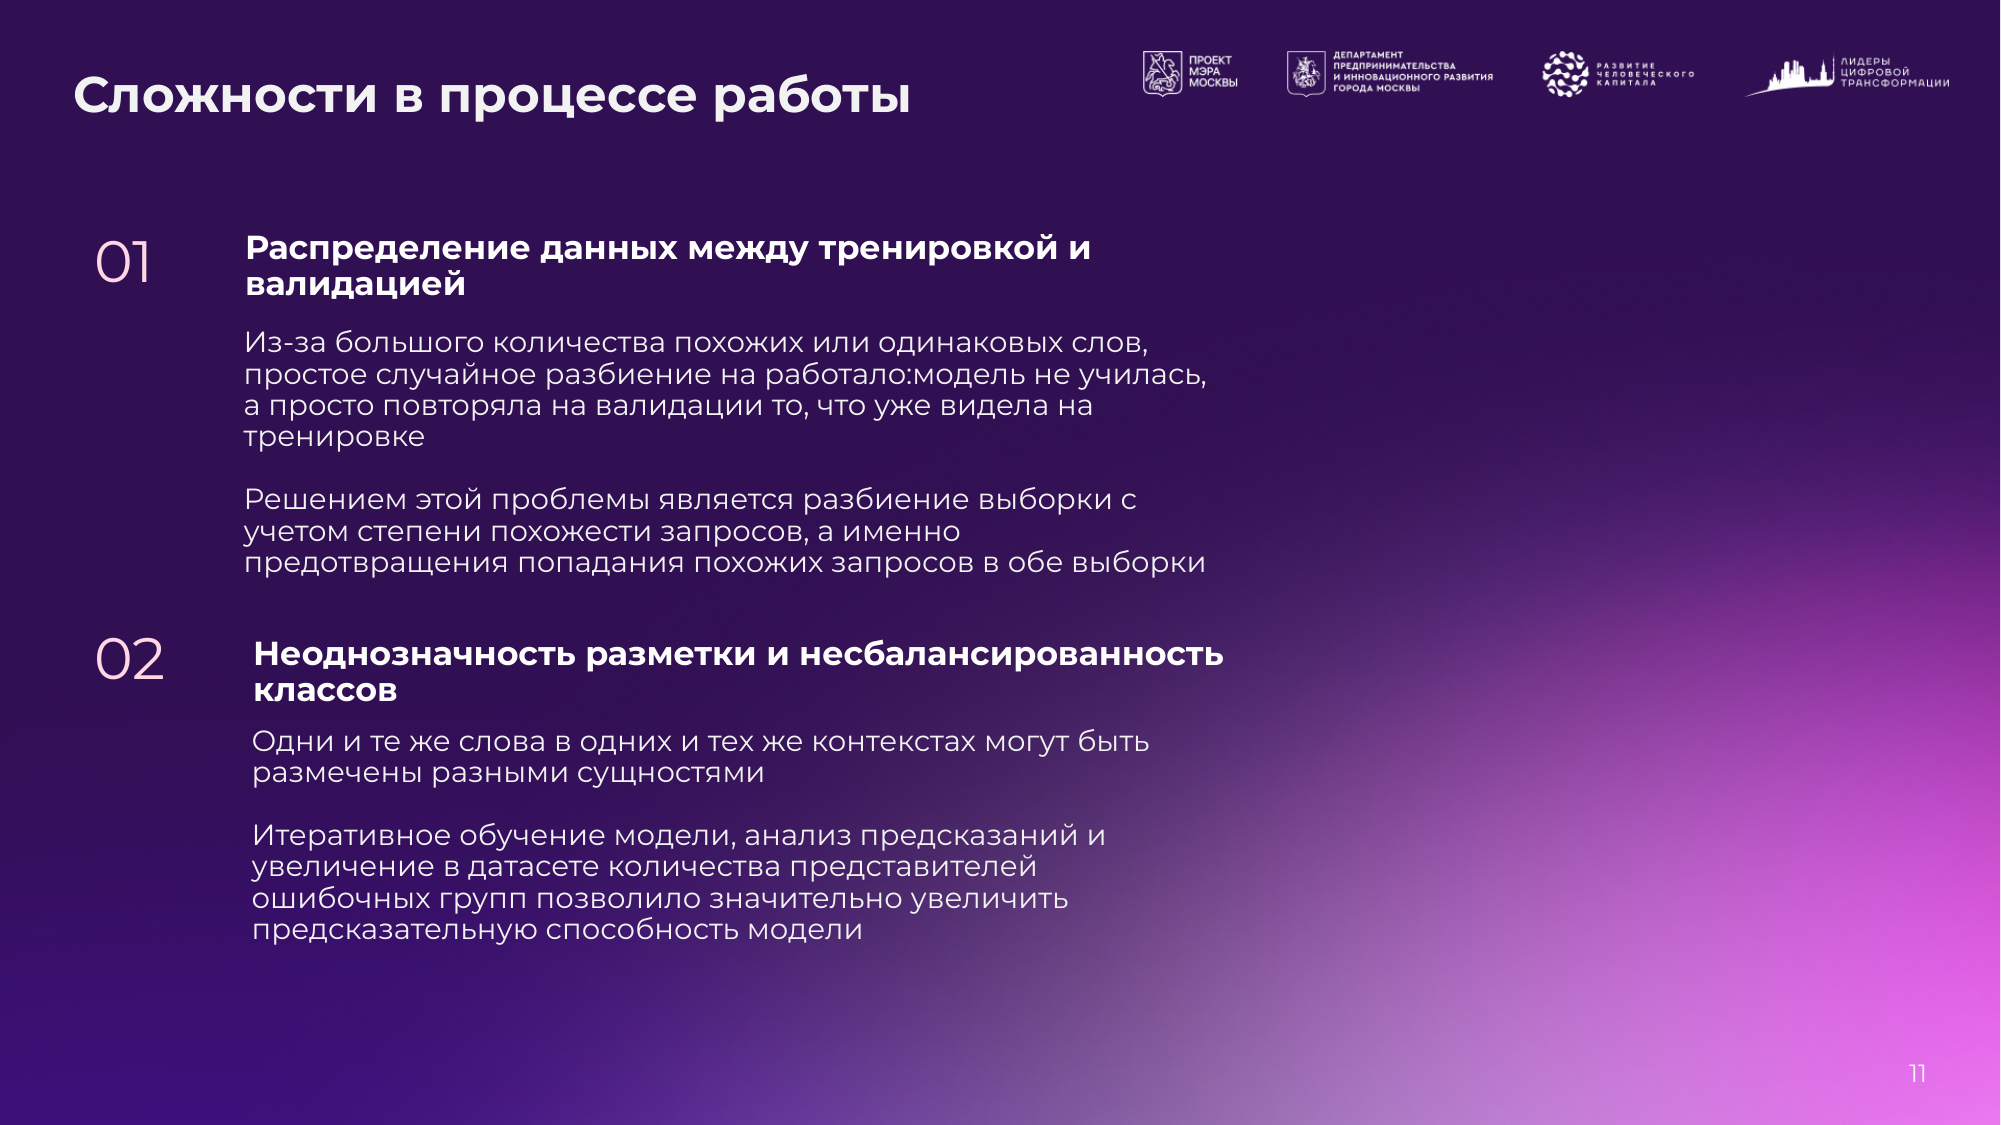

# Сложности в процессе работы
Распределение данных между тренировкой и валидацией
01
Из-за большого количества похожих или одинаковых слов, простое случайное разбиение на работало:модель не училась, а просто повторяла на валидации то, что уже видела на тренировке

Решением этой проблемы является разбиение выборки с учетом степени похожести запросов, а именно предотвращения попадания похожих запросов в обе выборки

02
Неоднозначность разметки и несбалансированность классов
Одни и те же слова в одних и тех же контекстах могут быть размечены разными сущностями

Итеративное обучение модели, анализ предсказаний и увеличение в датасете количества представителей ошибочных групп позволило значительно увеличить предсказательную способность модели
11